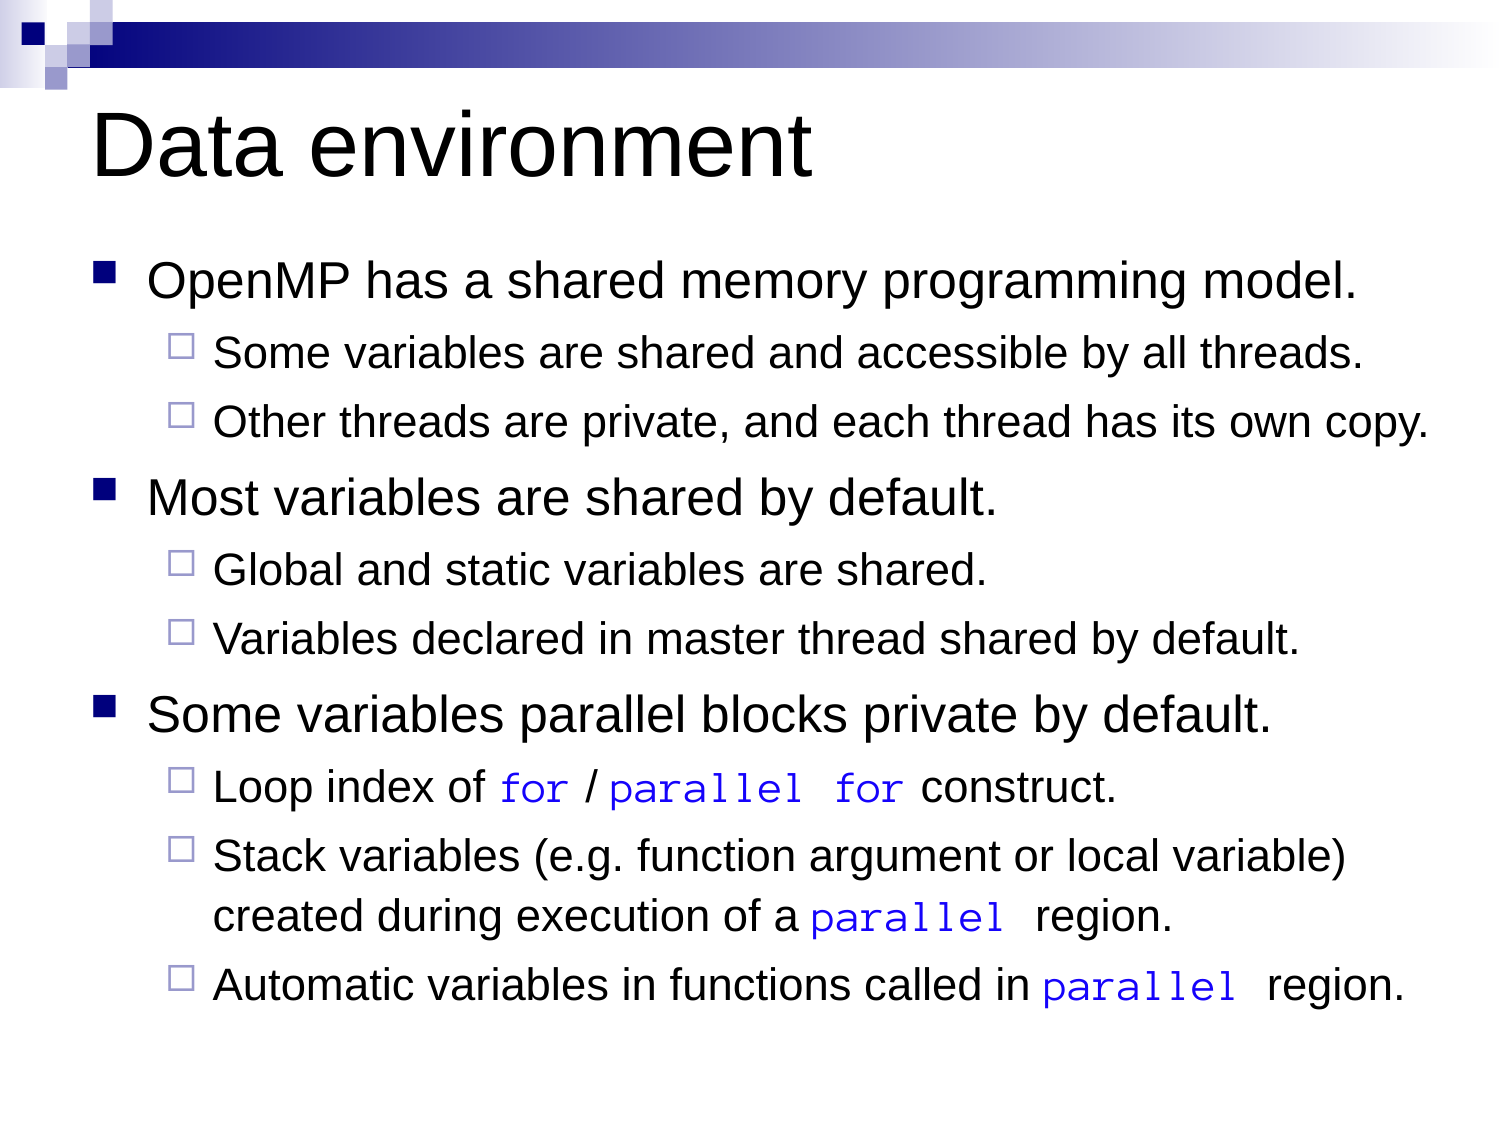

# Data environment
OpenMP has a shared memory programming model.
Some variables are shared and accessible by all threads.
Other threads are private, and each thread has its own copy.
Most variables are shared by default.
Global and static variables are shared.
Variables declared in master thread shared by default.
Some variables parallel blocks private by default.
Loop index of for / parallel for construct.
Stack variables (e.g. function argument or local variable) created during execution of a parallel region.
Automatic variables in functions called in parallel region.